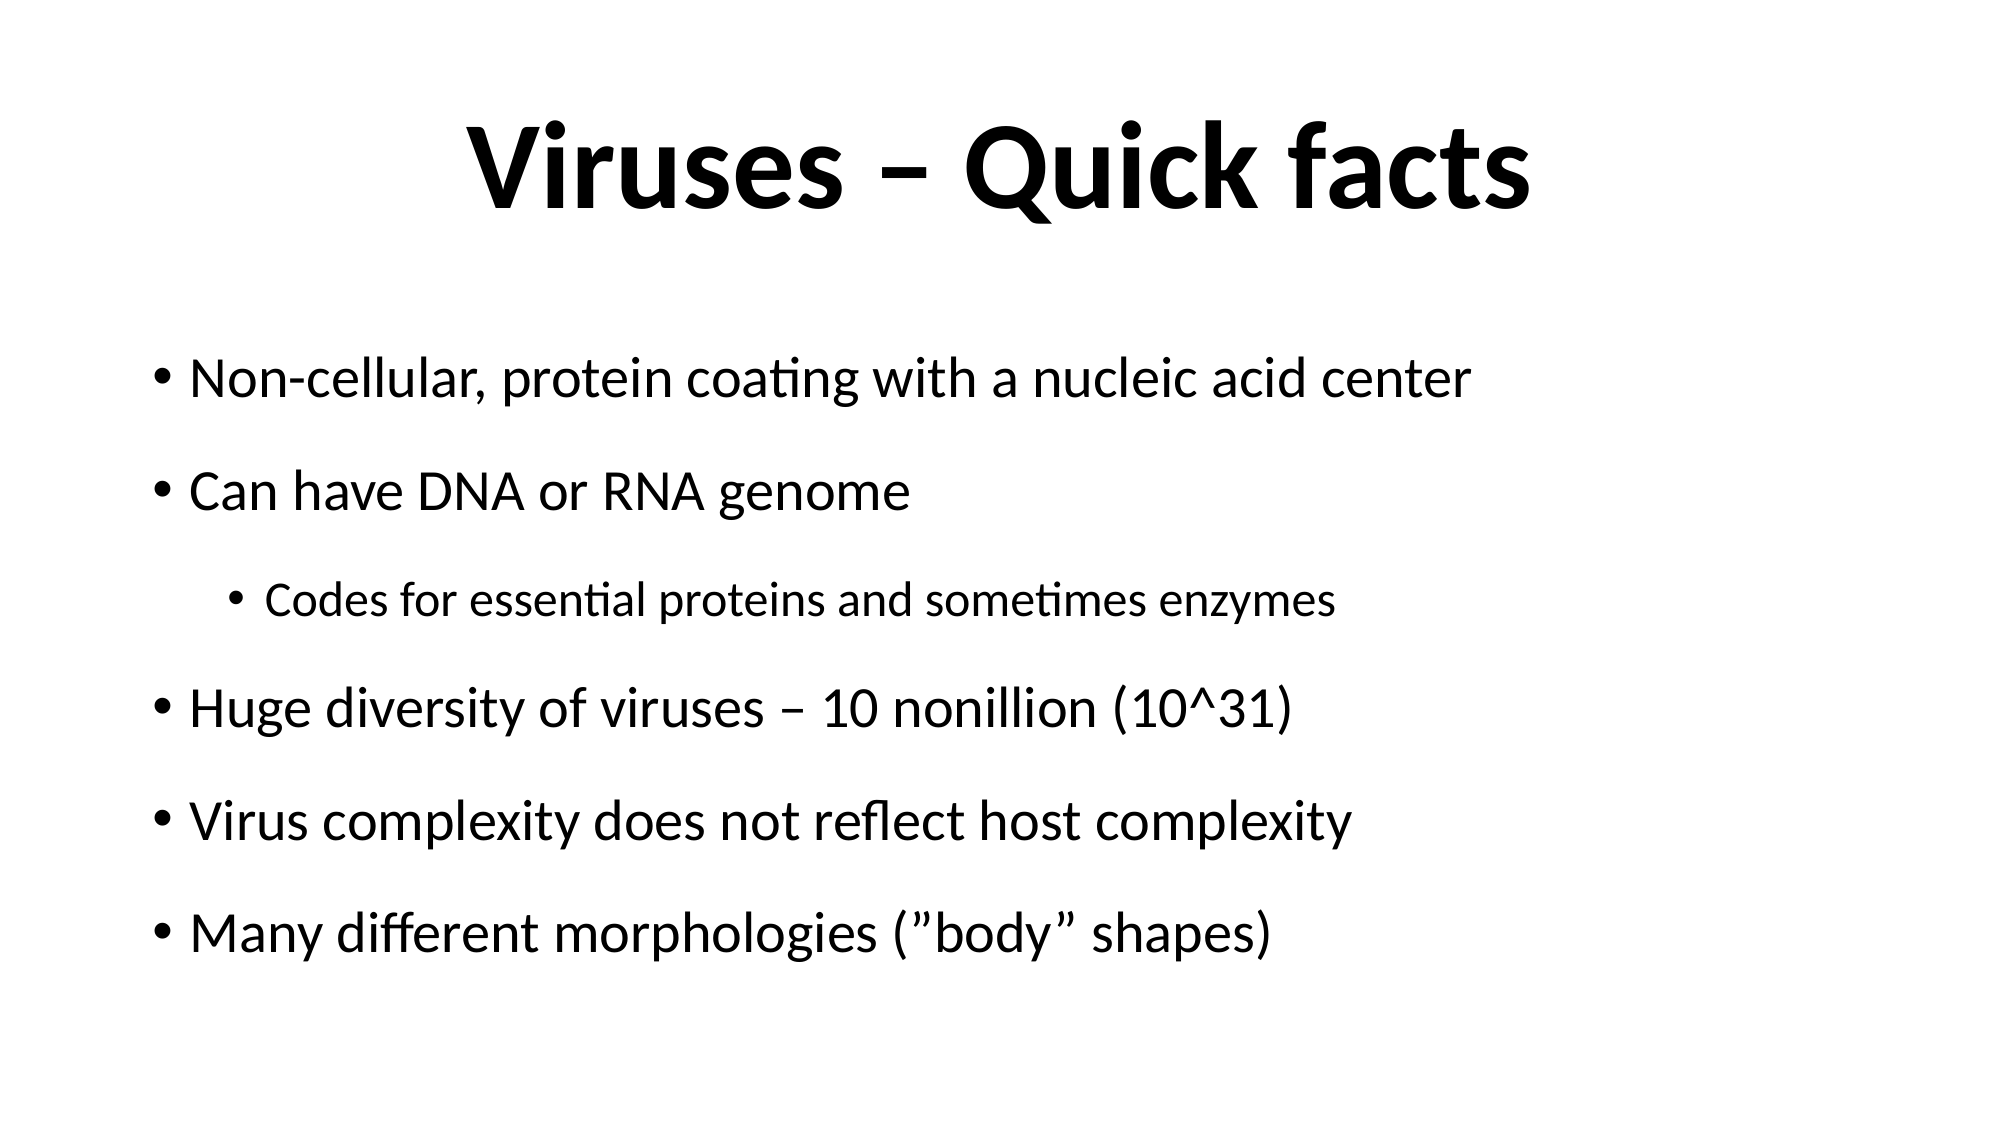

# Viruses – Quick facts
Non-cellular, protein coating with a nucleic acid center
Can have DNA or RNA genome
Codes for essential proteins and sometimes enzymes
Huge diversity of viruses – 10 nonillion (10^31)
Virus complexity does not reflect host complexity
Many different morphologies (”body” shapes)